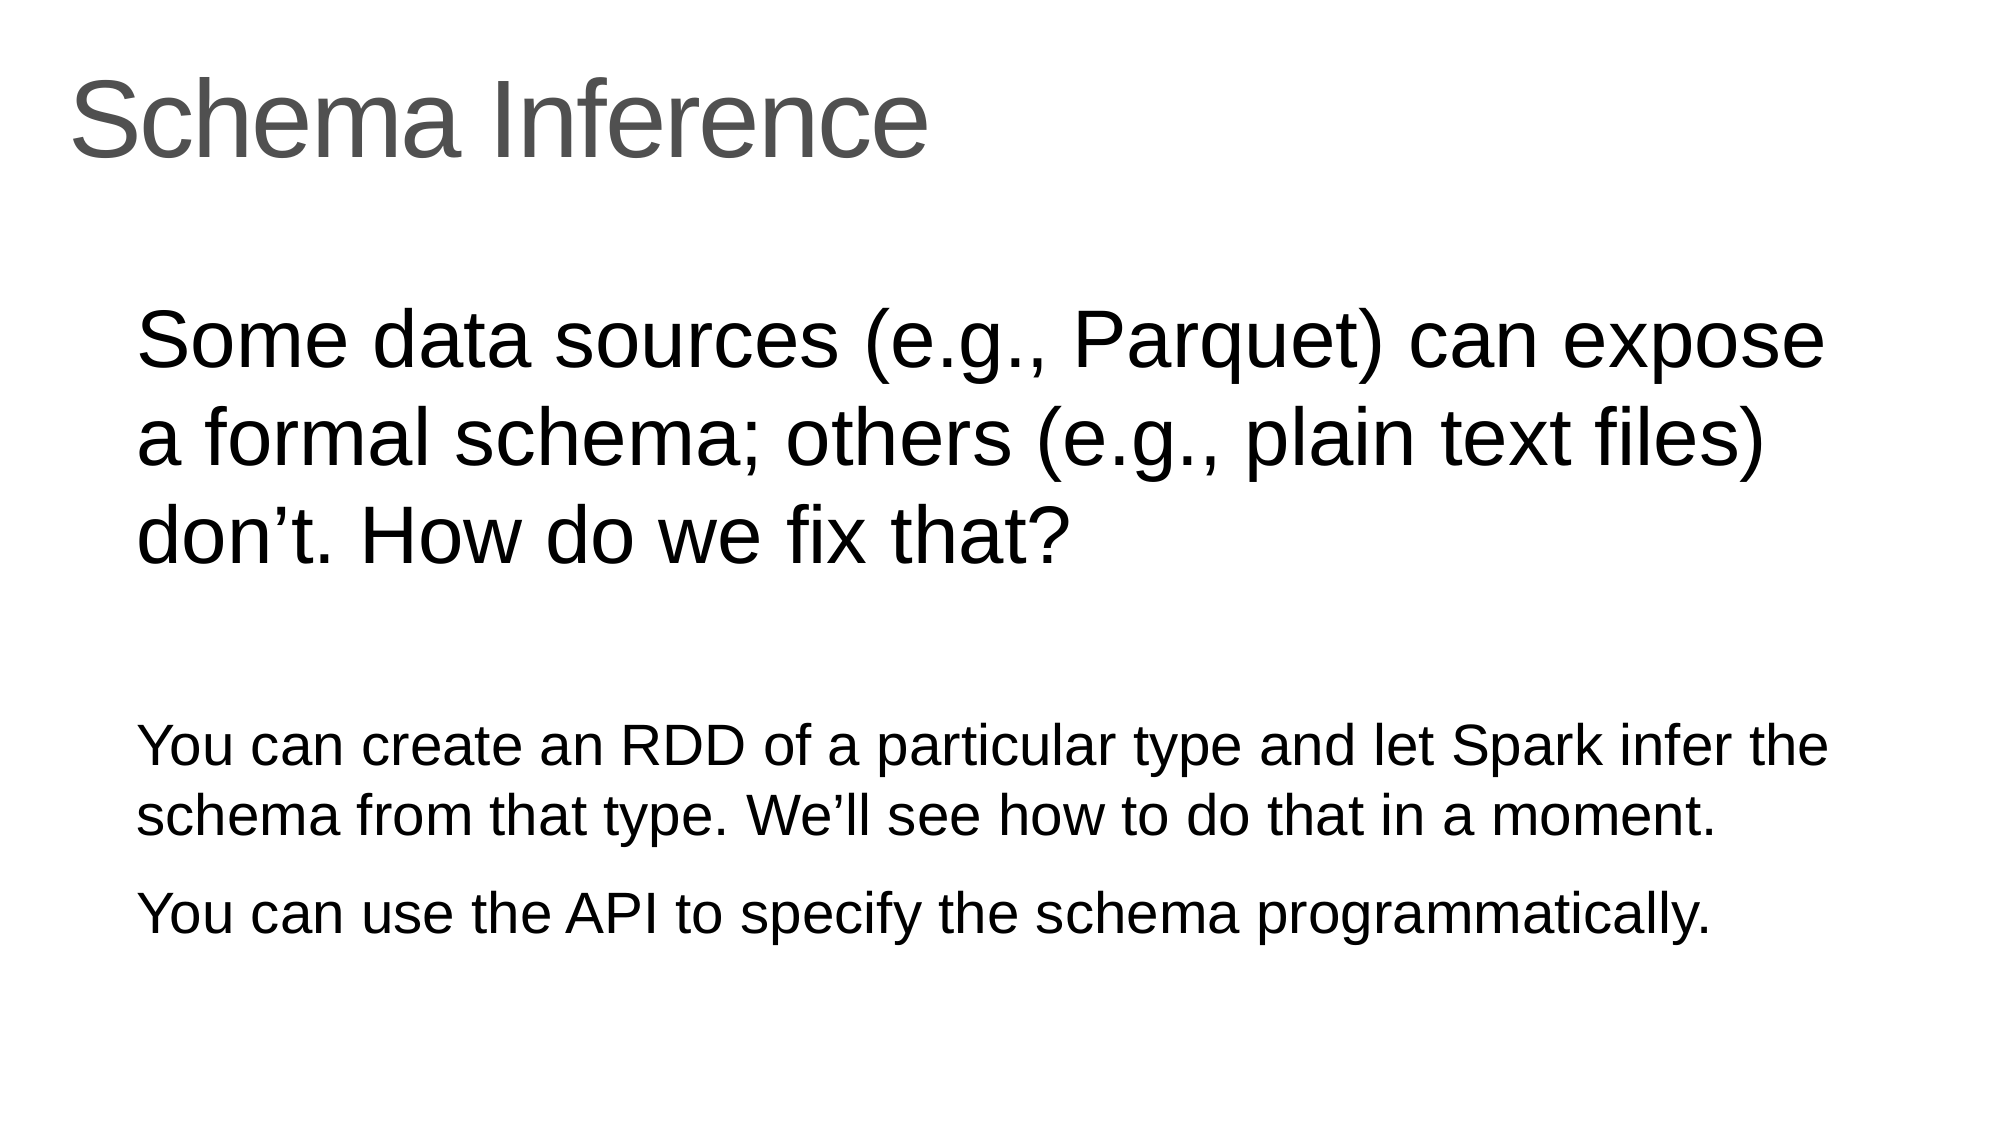

# Schema Inference
Some data sources (e.g., Parquet) can expose a formal schema; others (e.g., plain text files) don’t. How do we fix that?

You can create an RDD of a particular type and let Spark infer the schema from that type. We’ll see how to do that in a moment.
You can use the API to specify the schema programmatically.